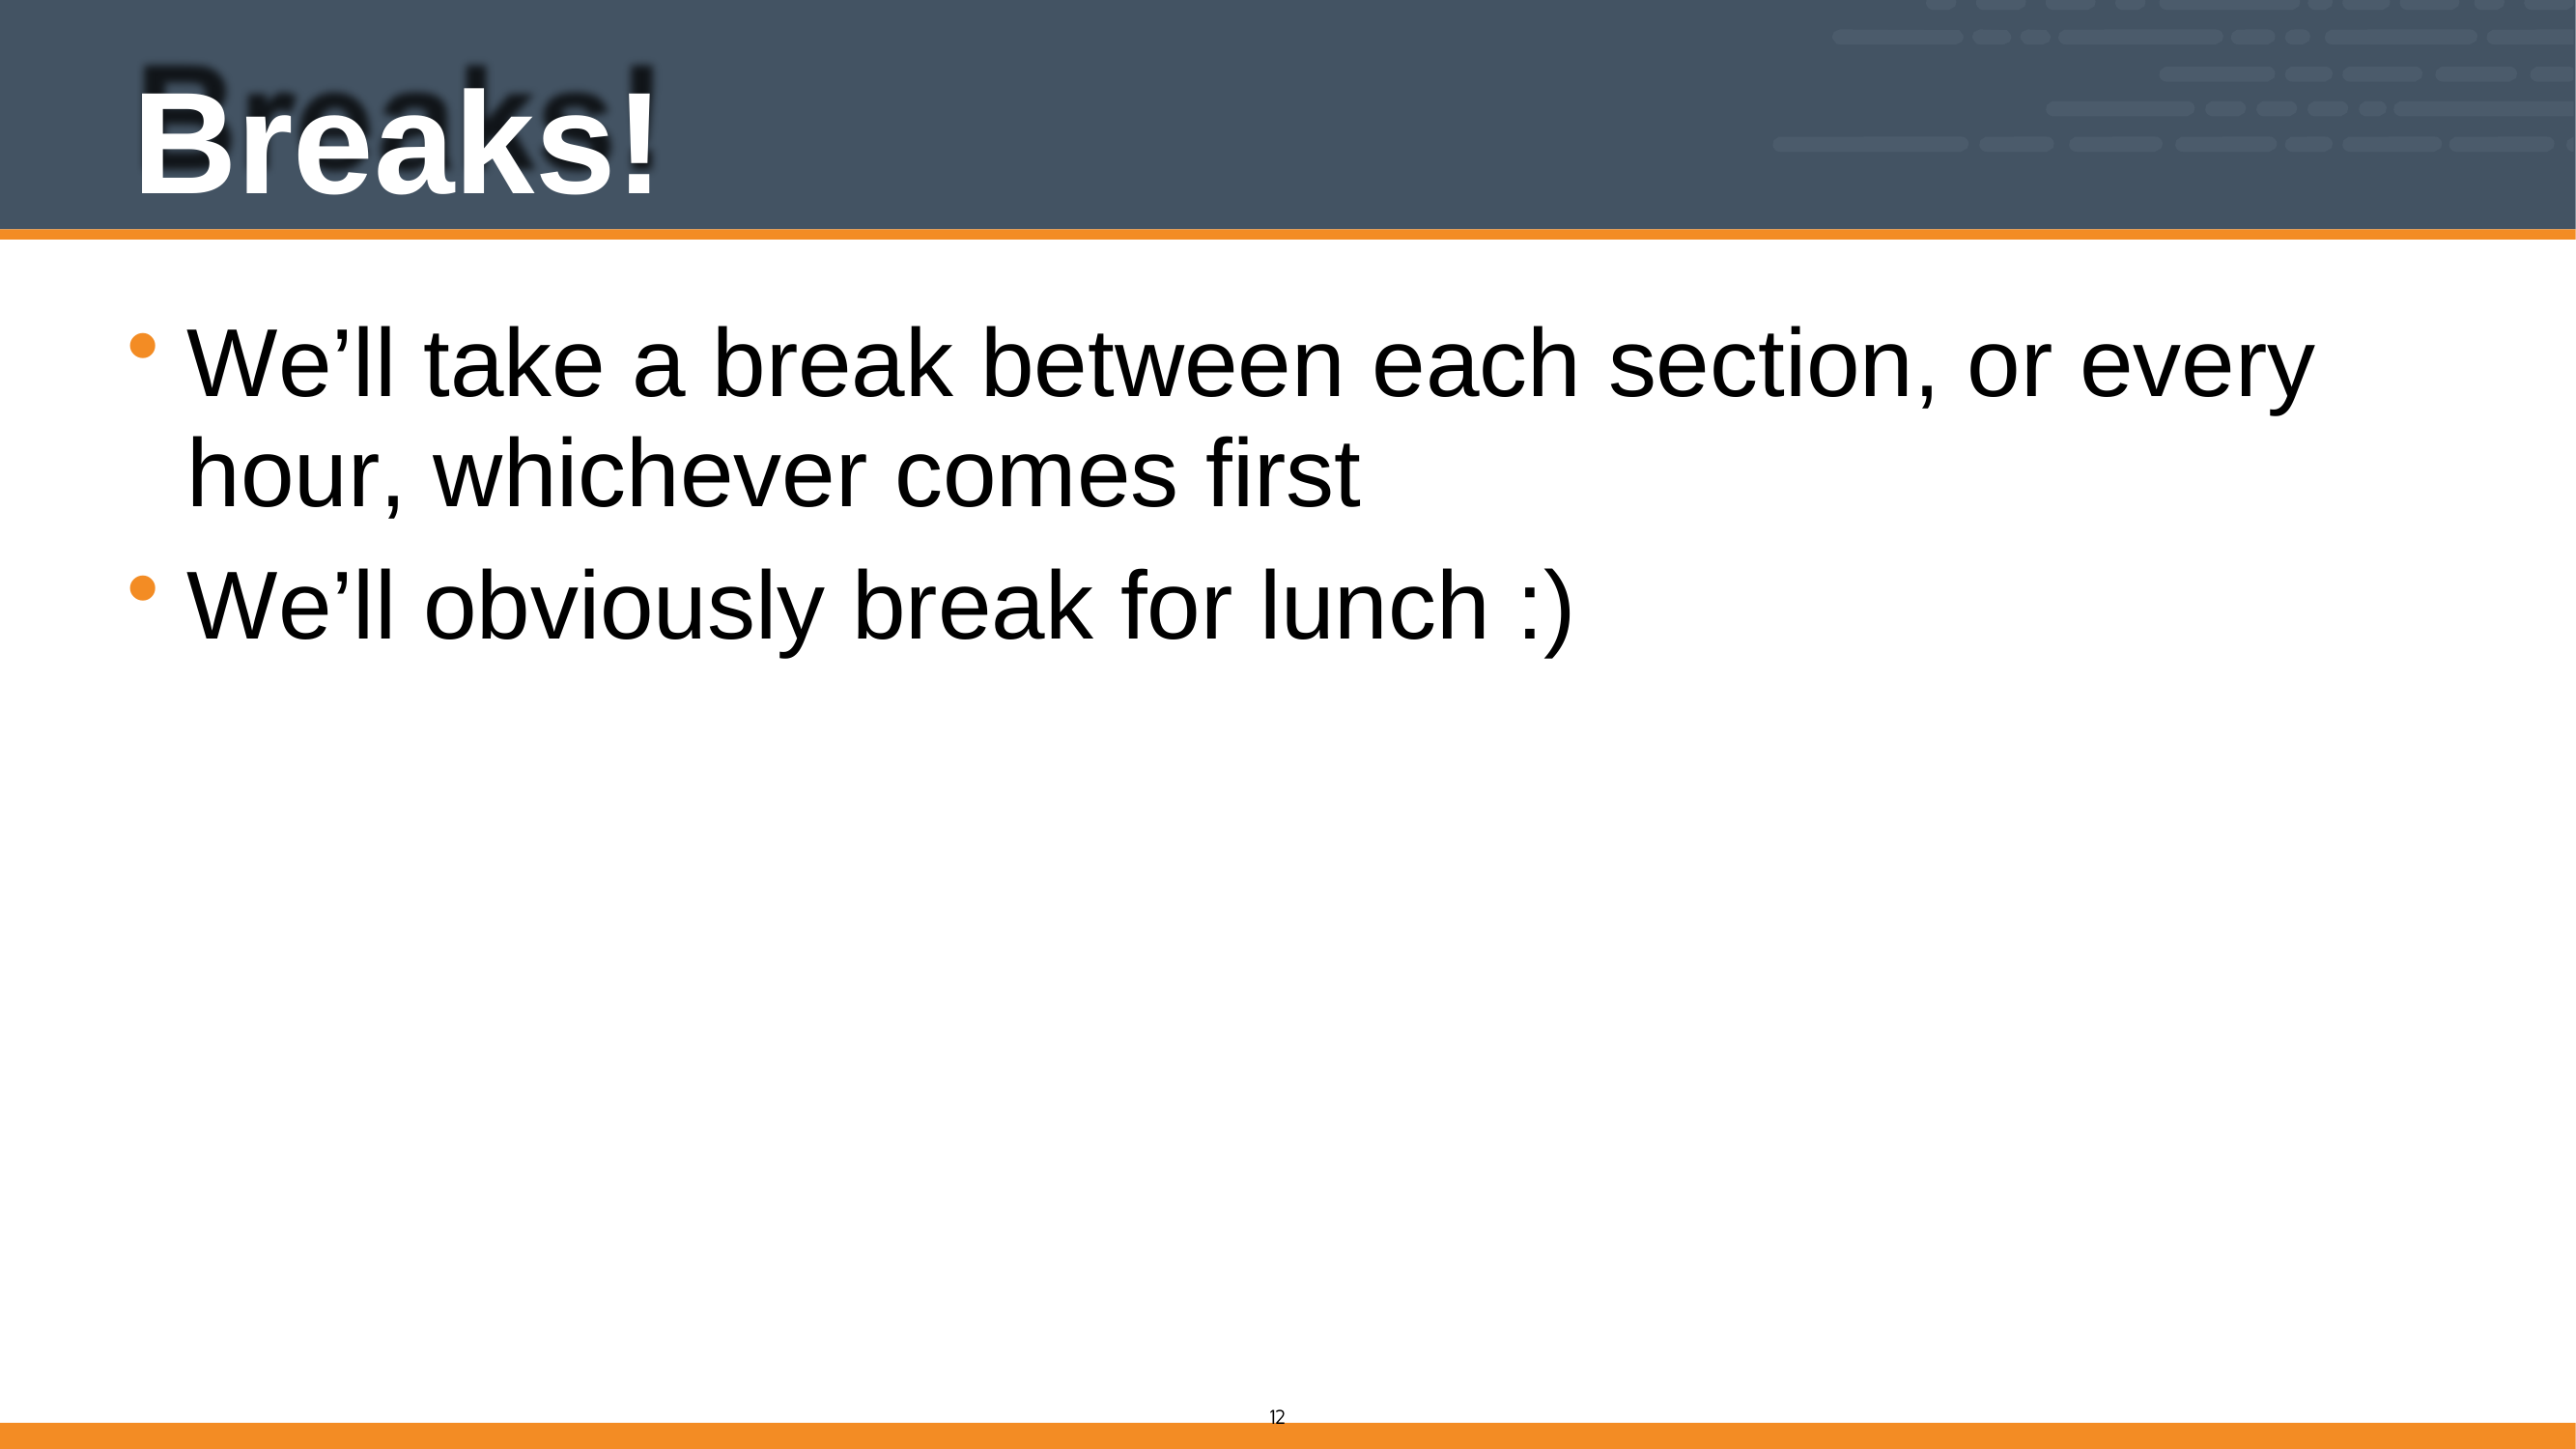

# Breaks!

We’ll take a break between each section, or every hour, whichever comes first
We’ll obviously break for lunch :)
12